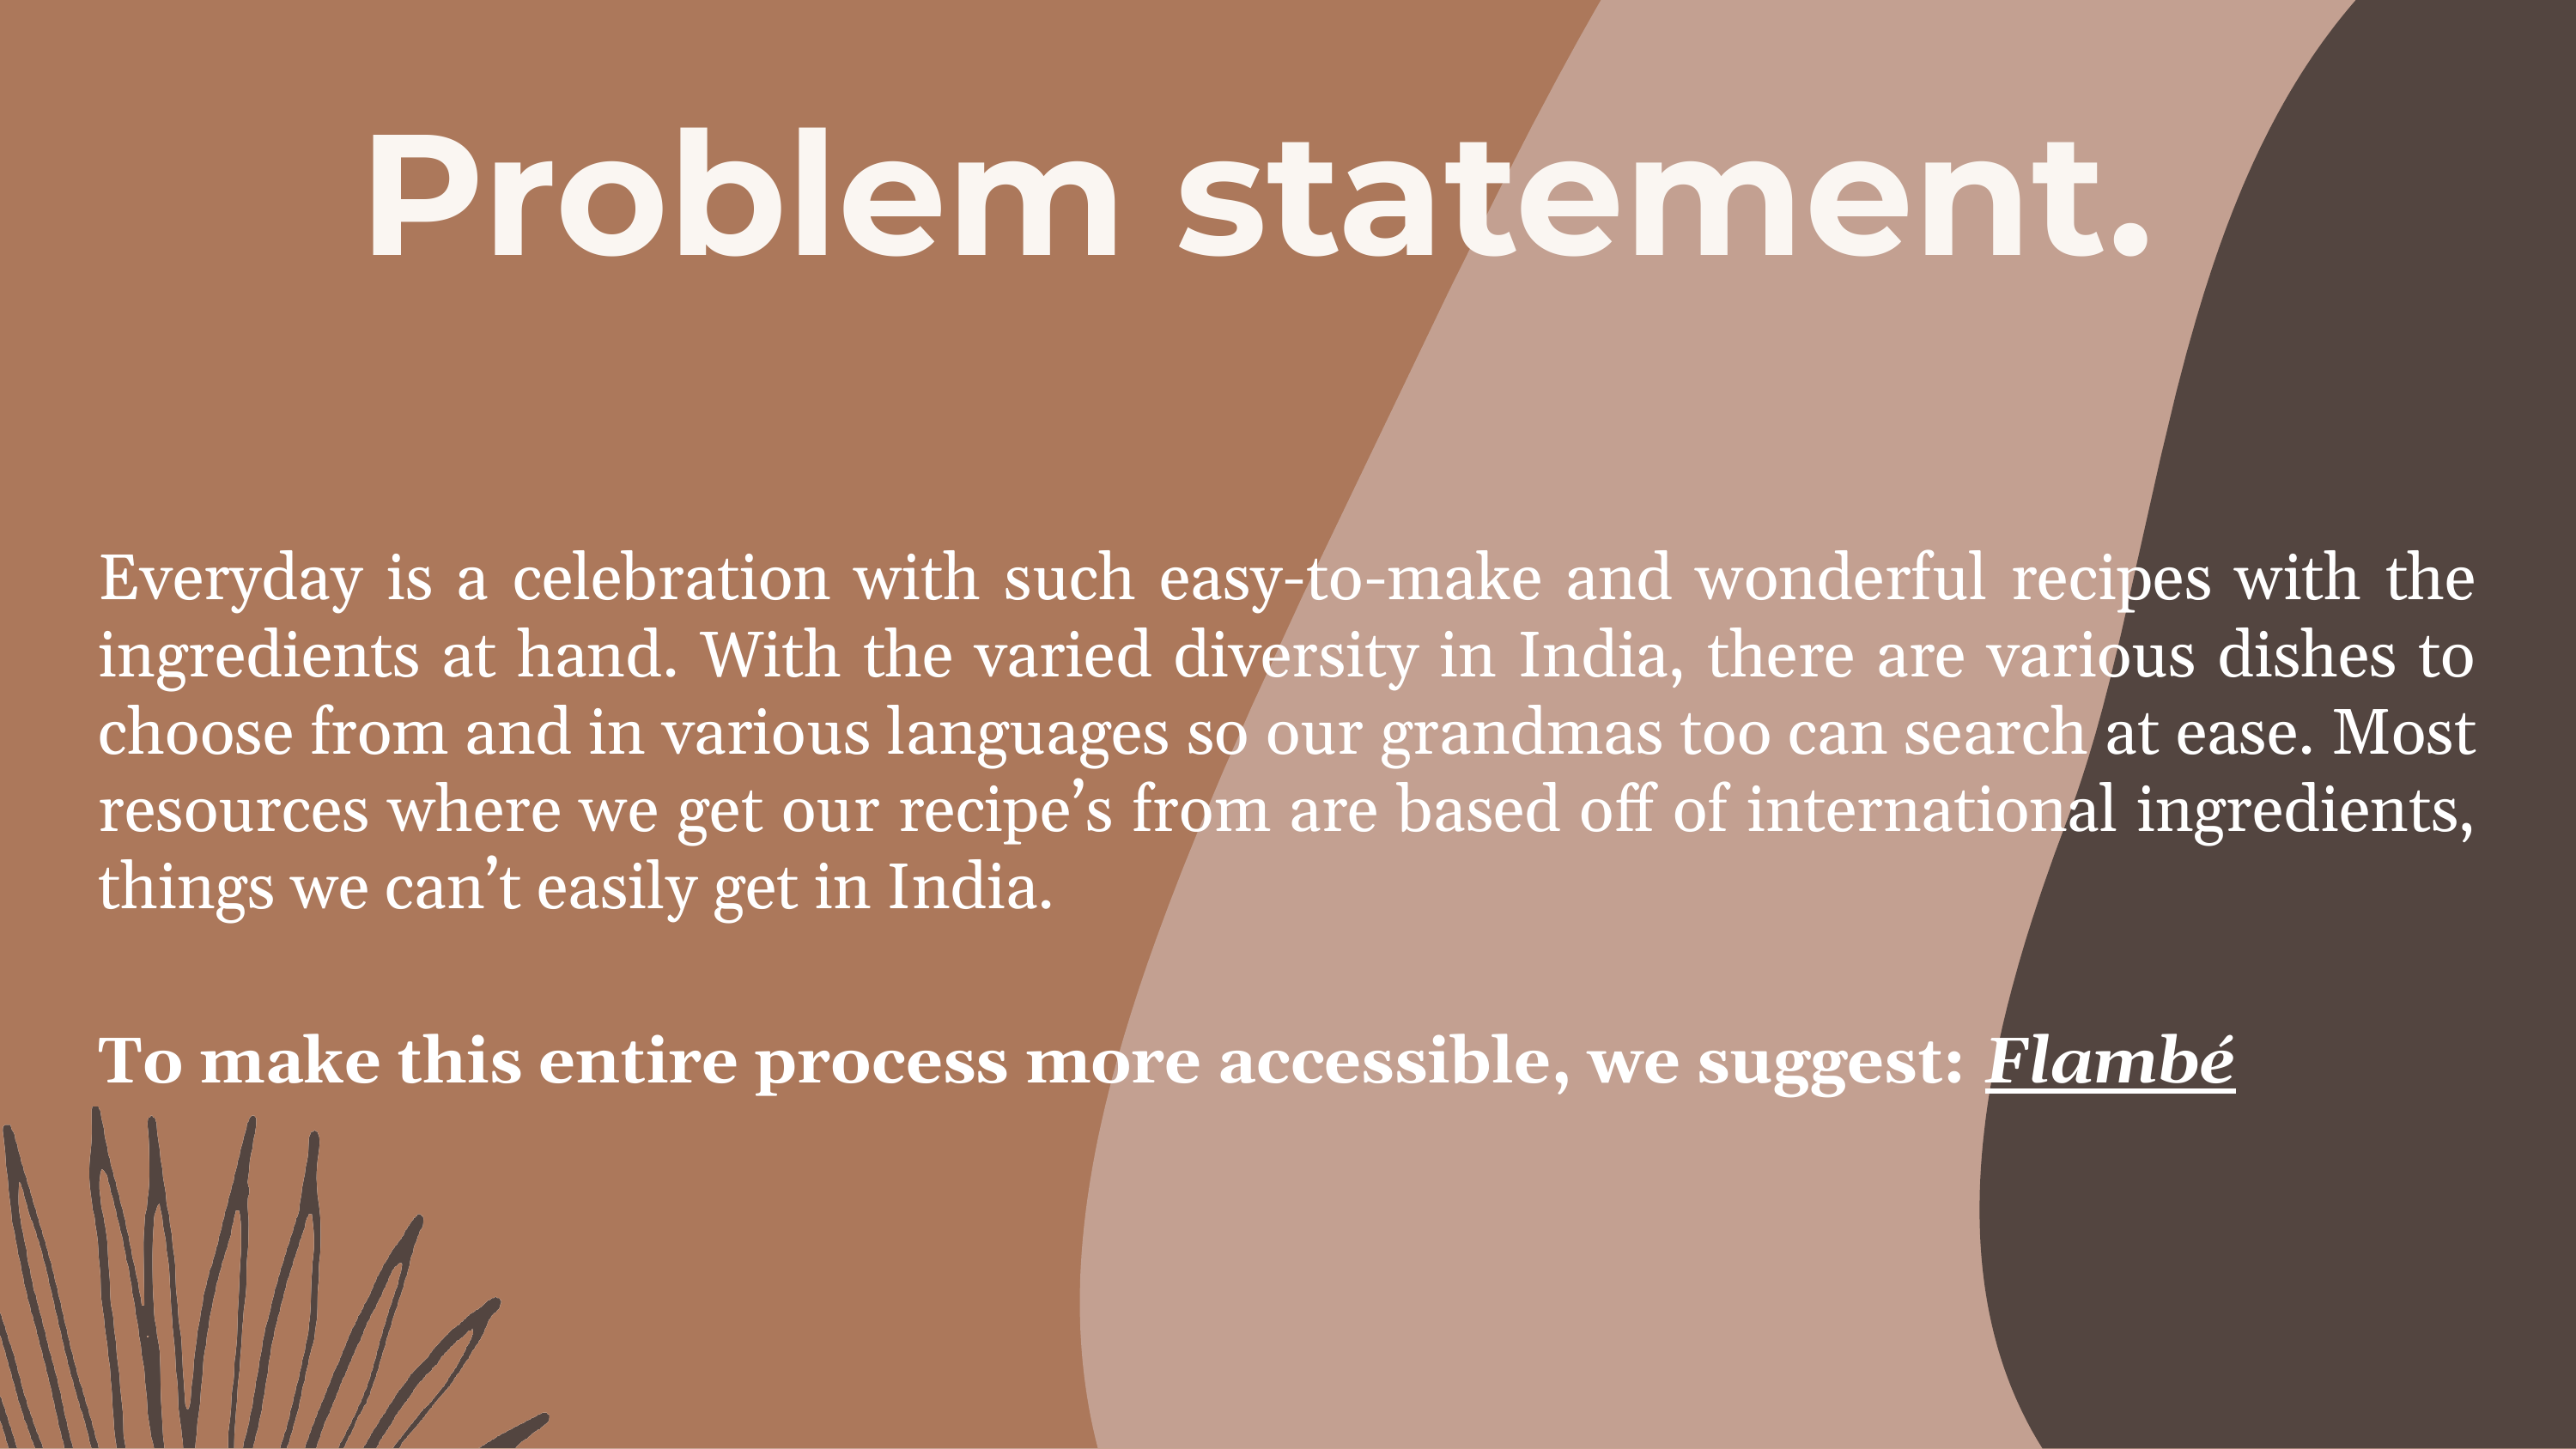

# Problem statement.
Everyday is a celebration with such easy-to-make and wonderful recipes with the ingredients at hand. With the varied diversity in India, there are various dishes to choose from and in various languages so our grandmas too can search at ease. Most resources where we get our recipe’s from are based off of international ingredients, things we can’t easily get in India.

To make this entire process more accessible, we suggest: Flambé